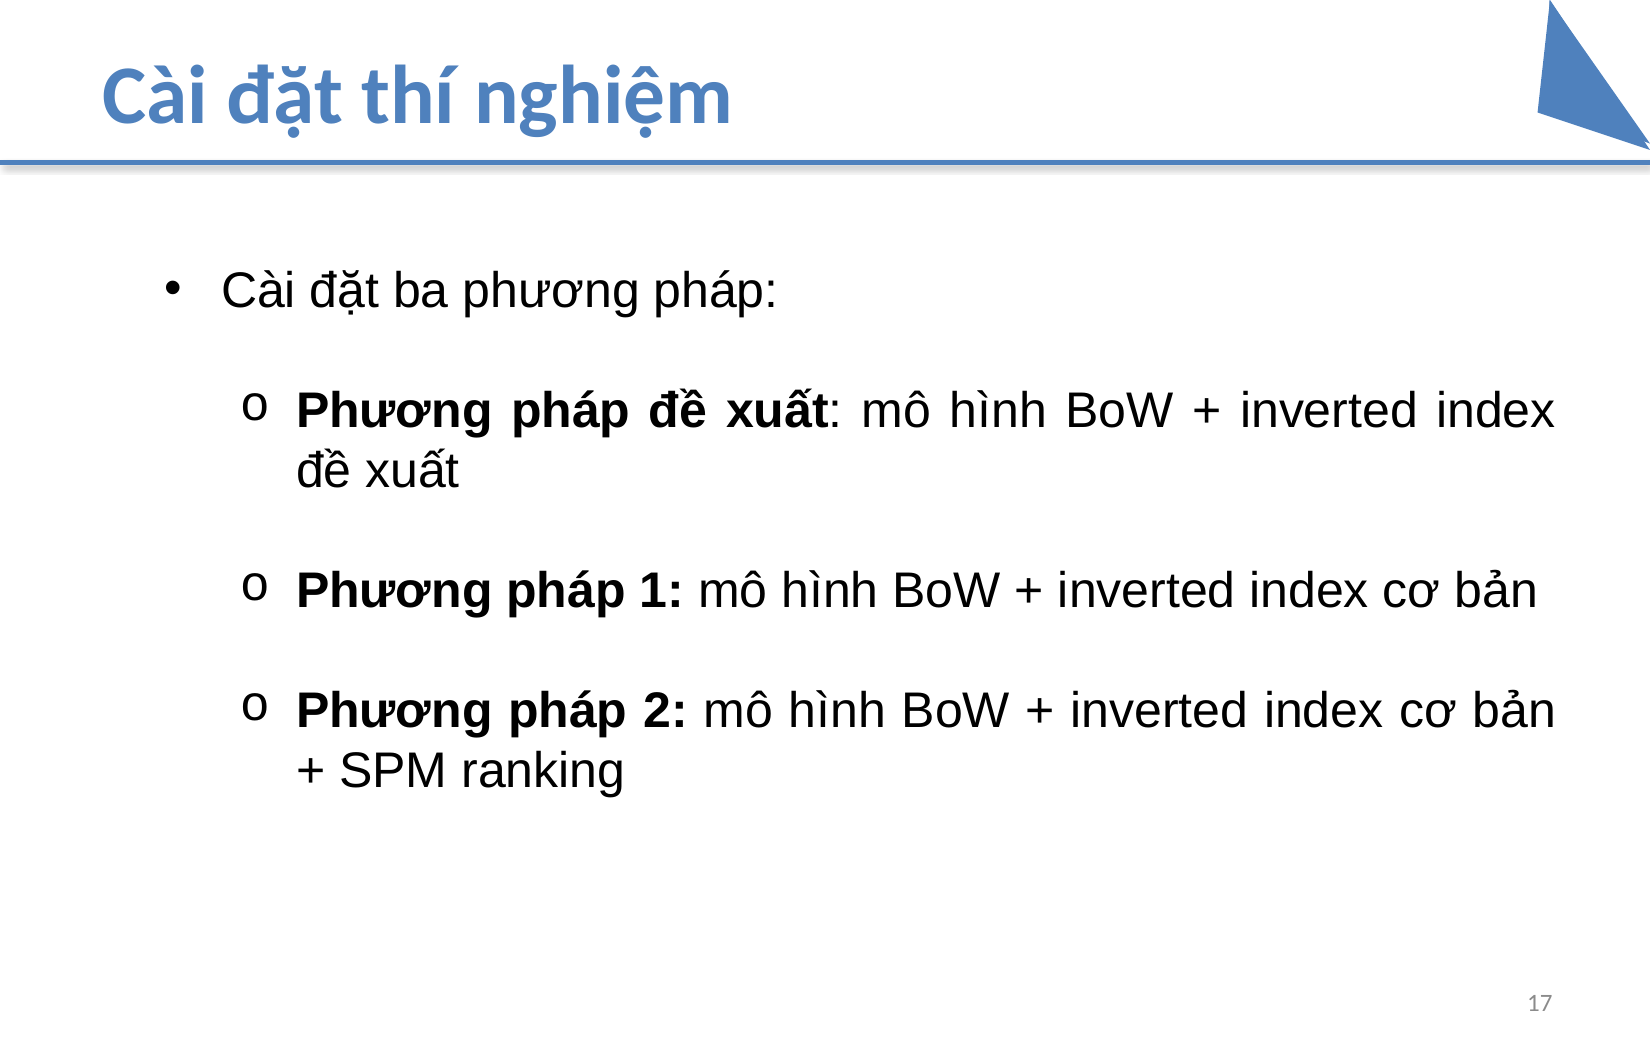

# Cài đặt thí nghiệm

Cài đặt ba phương pháp:

Phương pháp đề xuất: mô hình BoW + inverted index đề xuất

Phương pháp 1: mô hình BoW + inverted index cơ bản

Phương pháp 2: mô hình BoW + inverted index cơ bản + SPM ranking

17